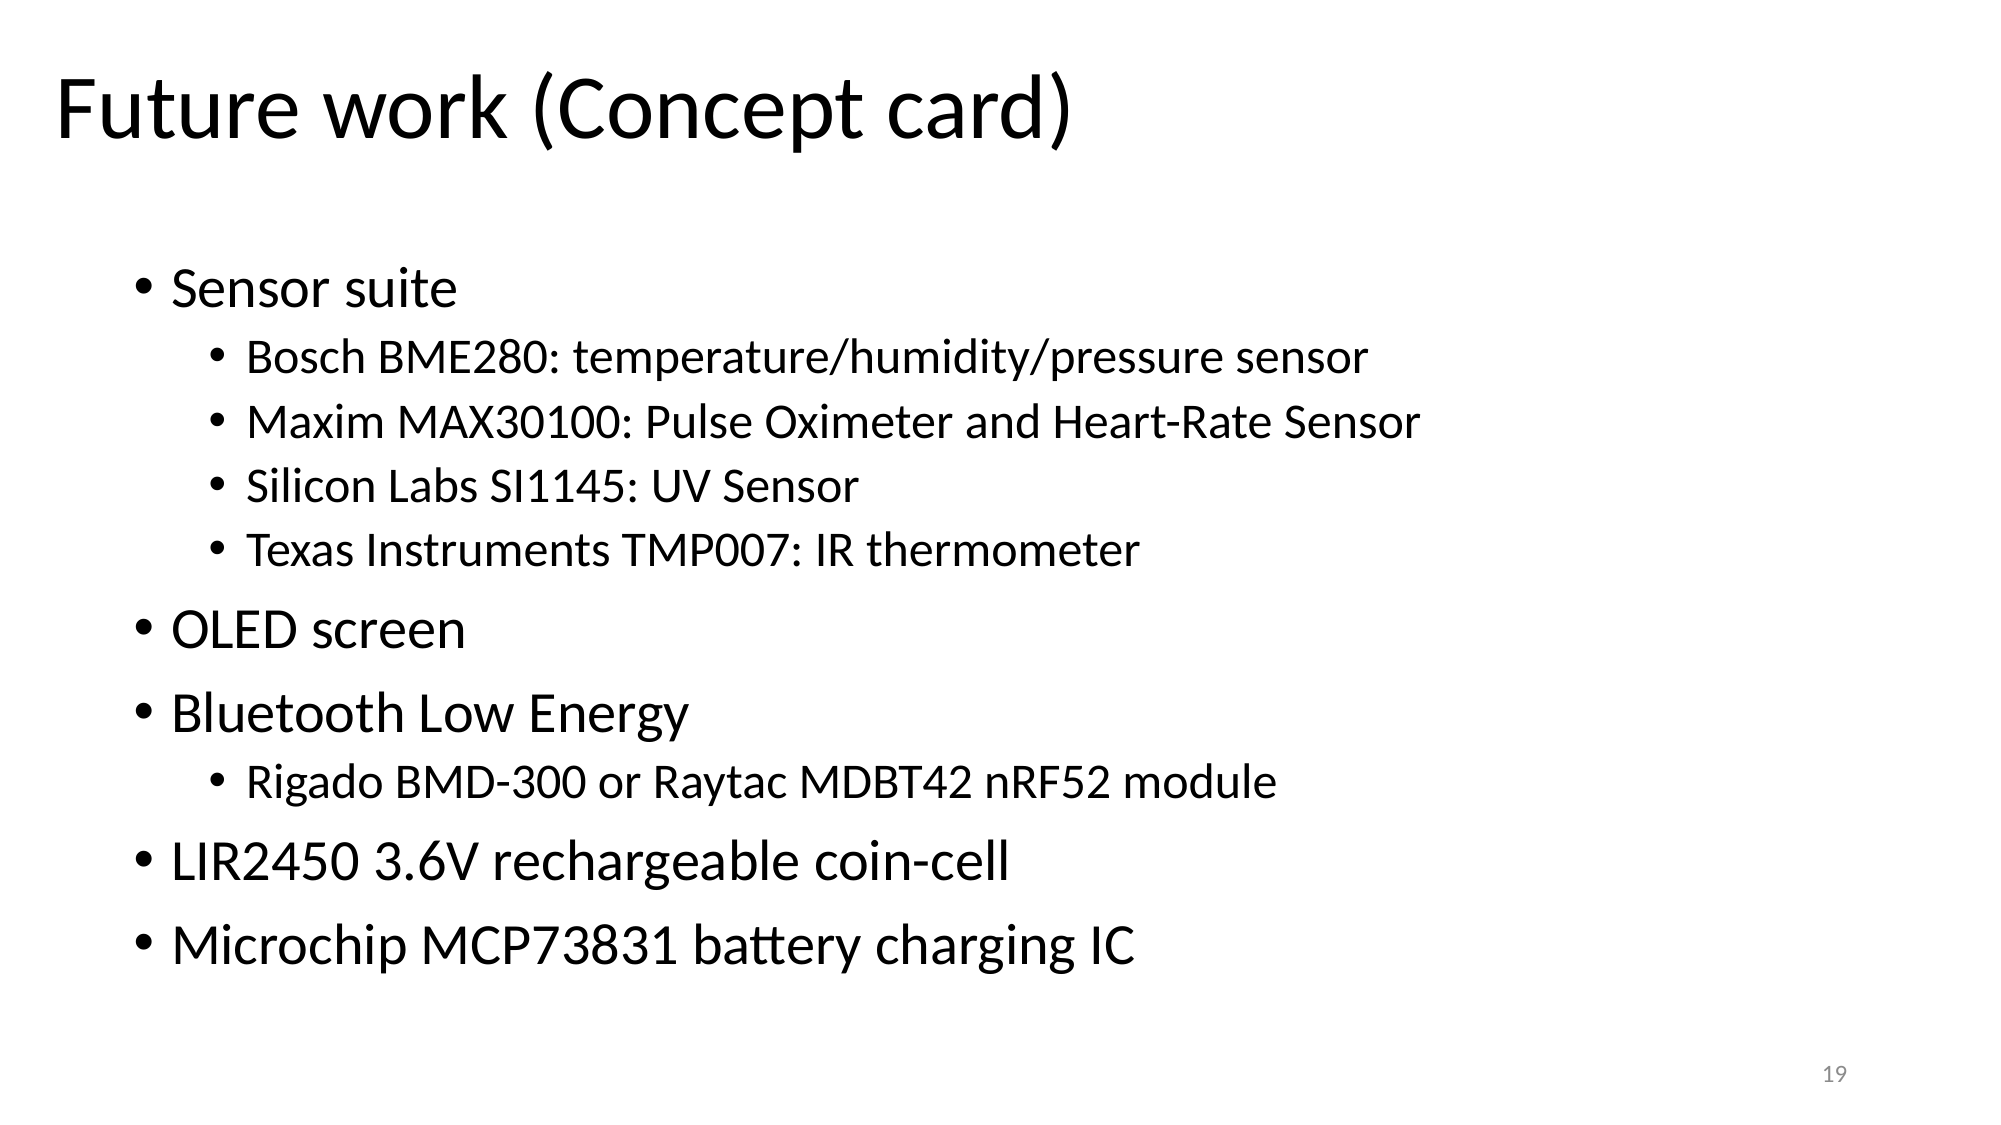

# Future work (Concept card)
Sensor suite
Bosch BME280: temperature/humidity/pressure sensor
Maxim MAX30100: Pulse Oximeter and Heart-Rate Sensor
Silicon Labs SI1145: UV Sensor
Texas Instruments TMP007: IR thermometer
OLED screen
Bluetooth Low Energy
Rigado BMD-300 or Raytac MDBT42 nRF52 module
LIR2450 3.6V rechargeable coin-cell
Microchip MCP73831 battery charging IC
19